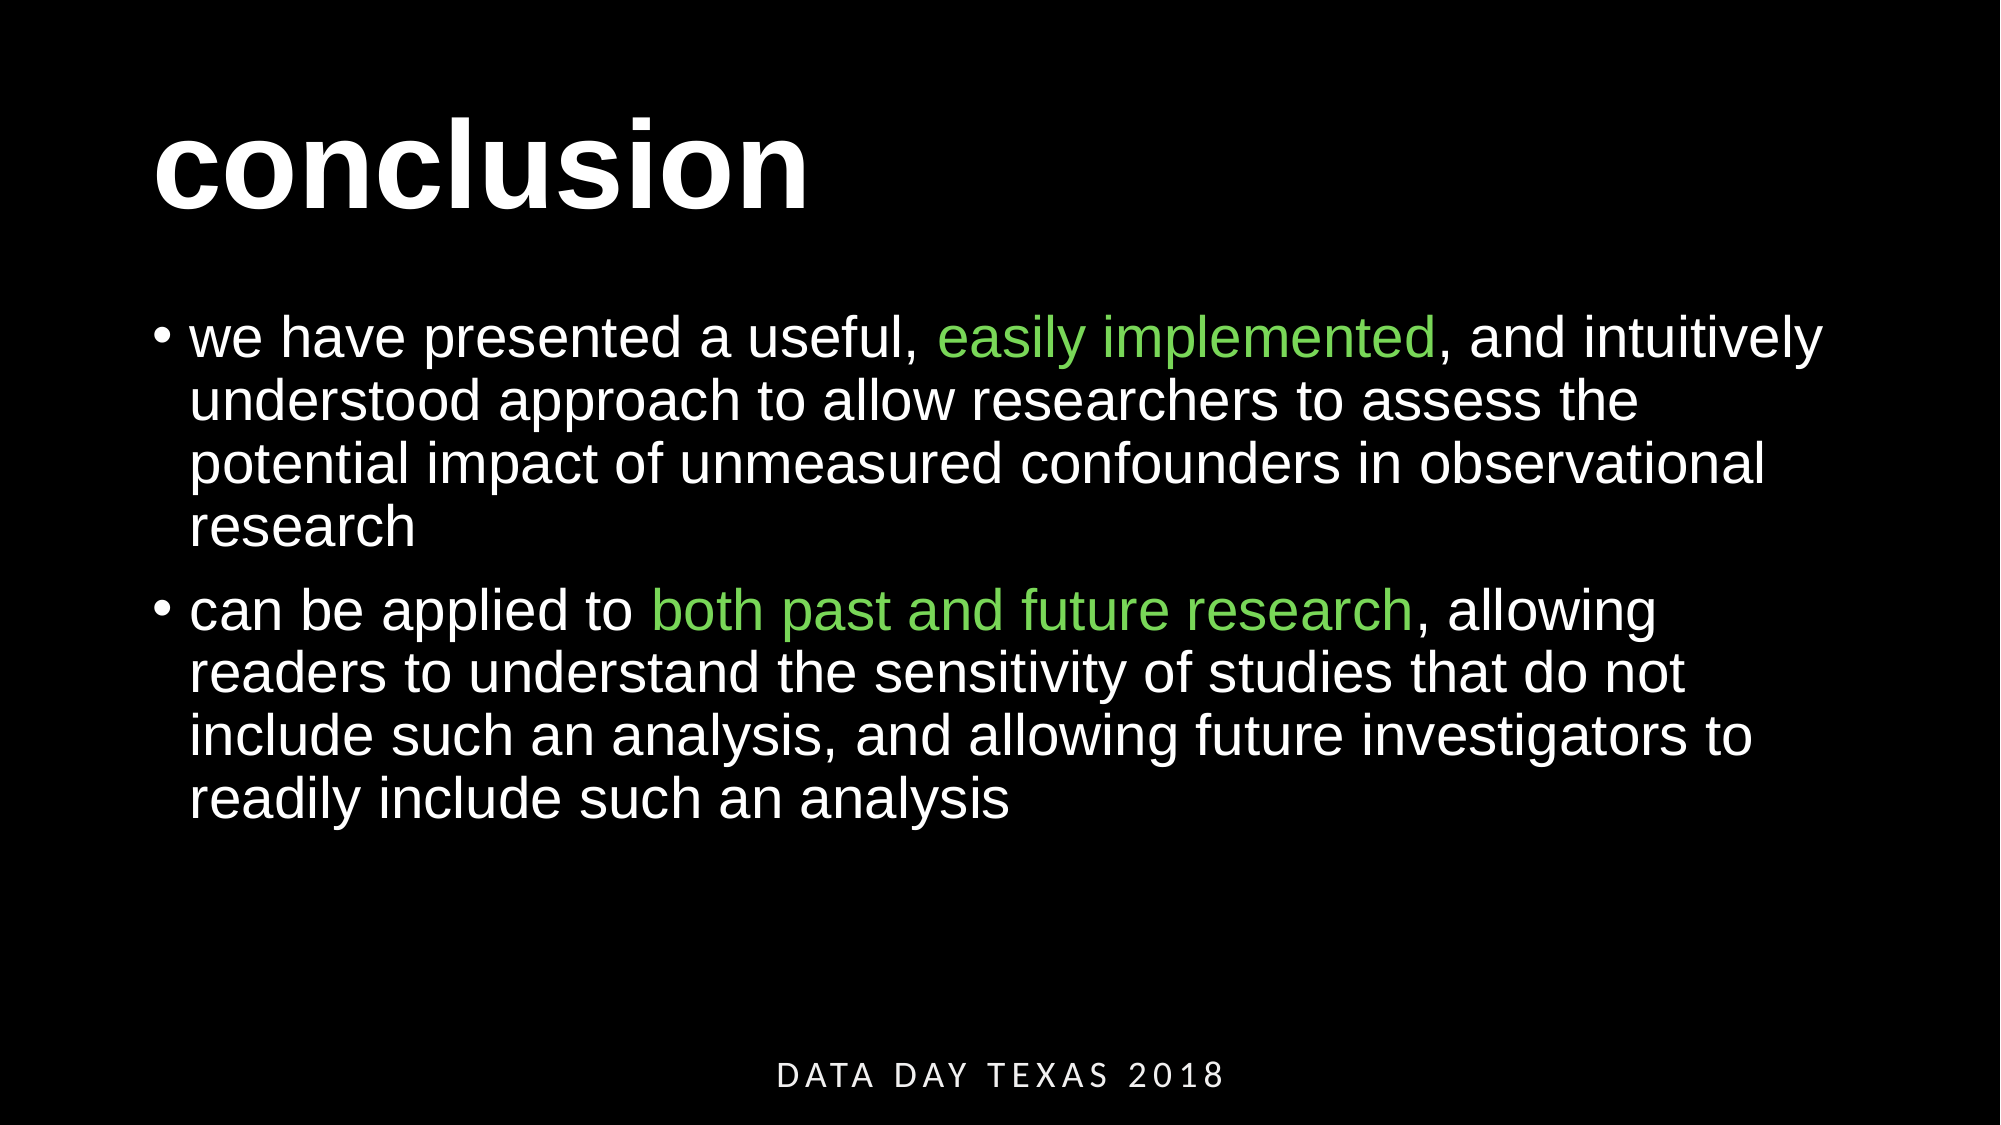

# conclusion
we have presented a useful, easily implemented, and intuitively understood approach to allow researchers to assess the potential impact of unmeasured confounders in observational research
can be applied to both past and future research, allowing readers to understand the sensitivity of studies that do not include such an analysis, and allowing future investigators to readily include such an analysis